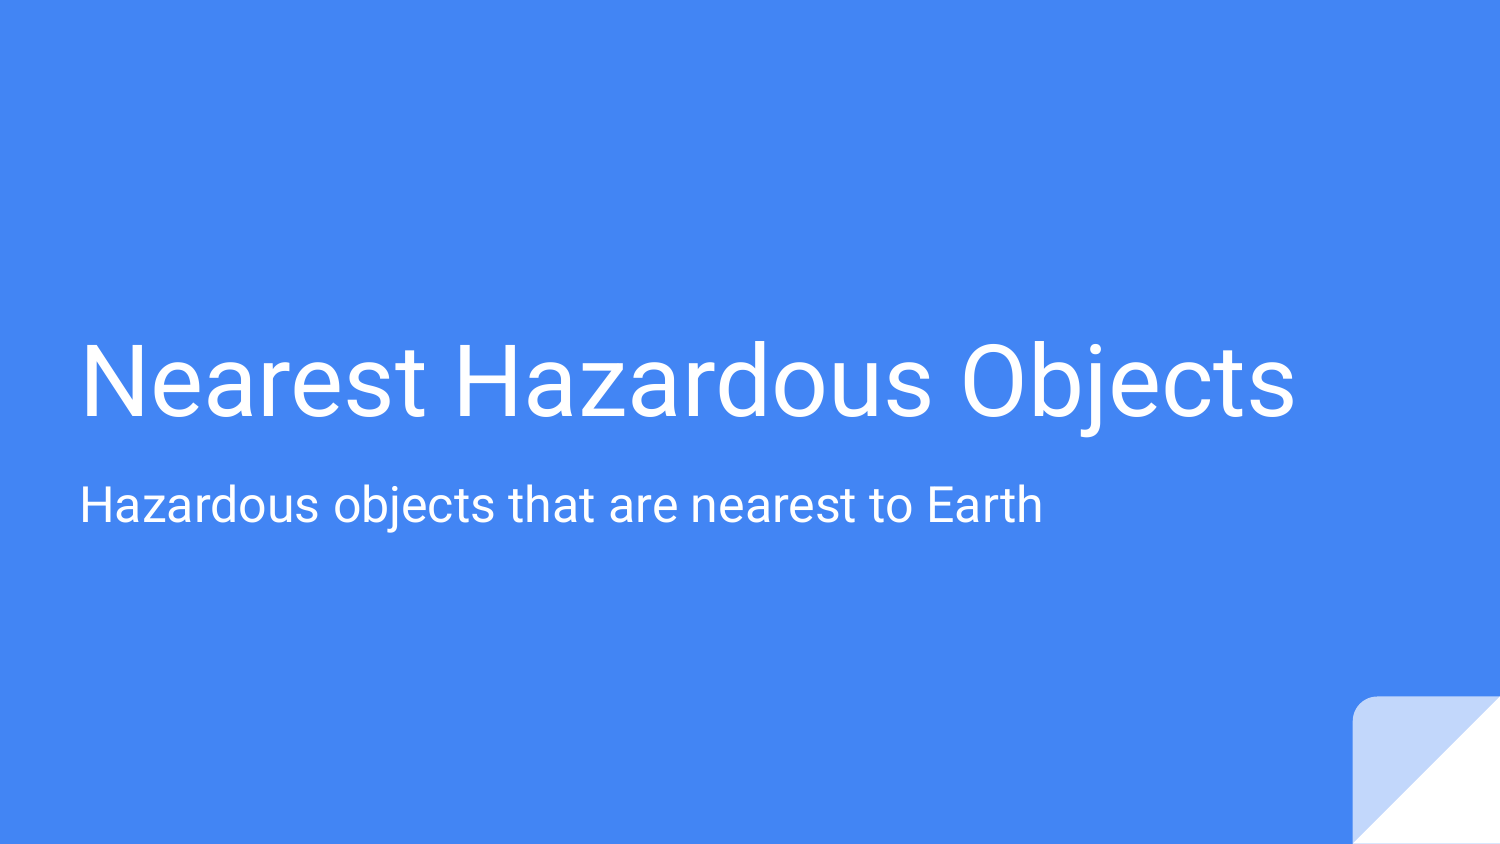

# Nearest Hazardous Objects
Hazardous objects that are nearest to Earth